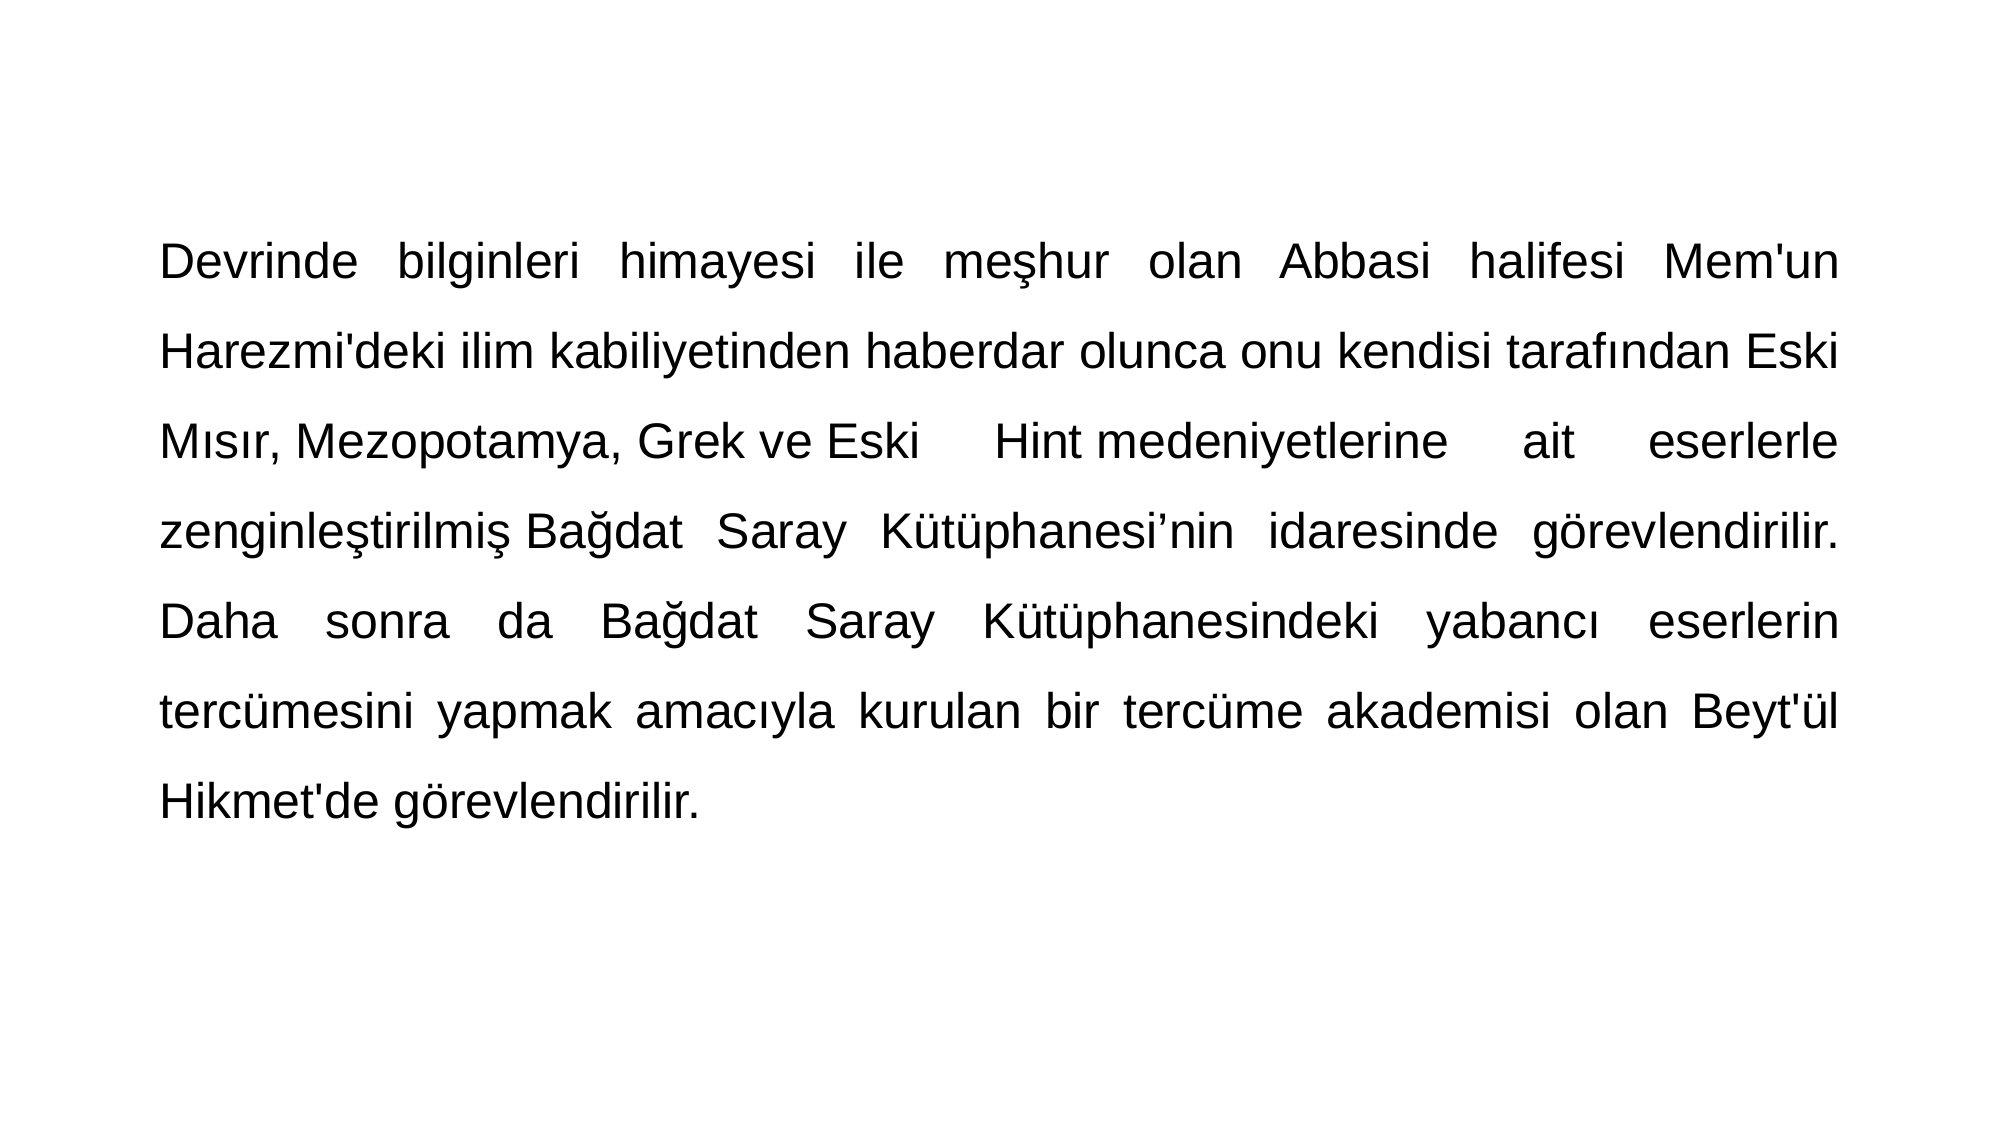

Devrinde bilginleri himayesi ile meşhur olan Abbasi halifesi Mem'un Harezmi'deki ilim kabiliyetinden haberdar olunca onu kendisi tarafından Eski Mısır, Mezopotamya, Grek ve Eski Hint medeniyetlerine ait eserlerle zenginleştirilmiş Bağdat Saray Kütüphanesi’nin idaresinde görevlendirilir. Daha sonra da Bağdat Saray Kütüphanesindeki yabancı eserlerin tercümesini yapmak amacıyla kurulan bir tercüme akademisi olan Beyt'ül Hikmet'de görevlendirilir.